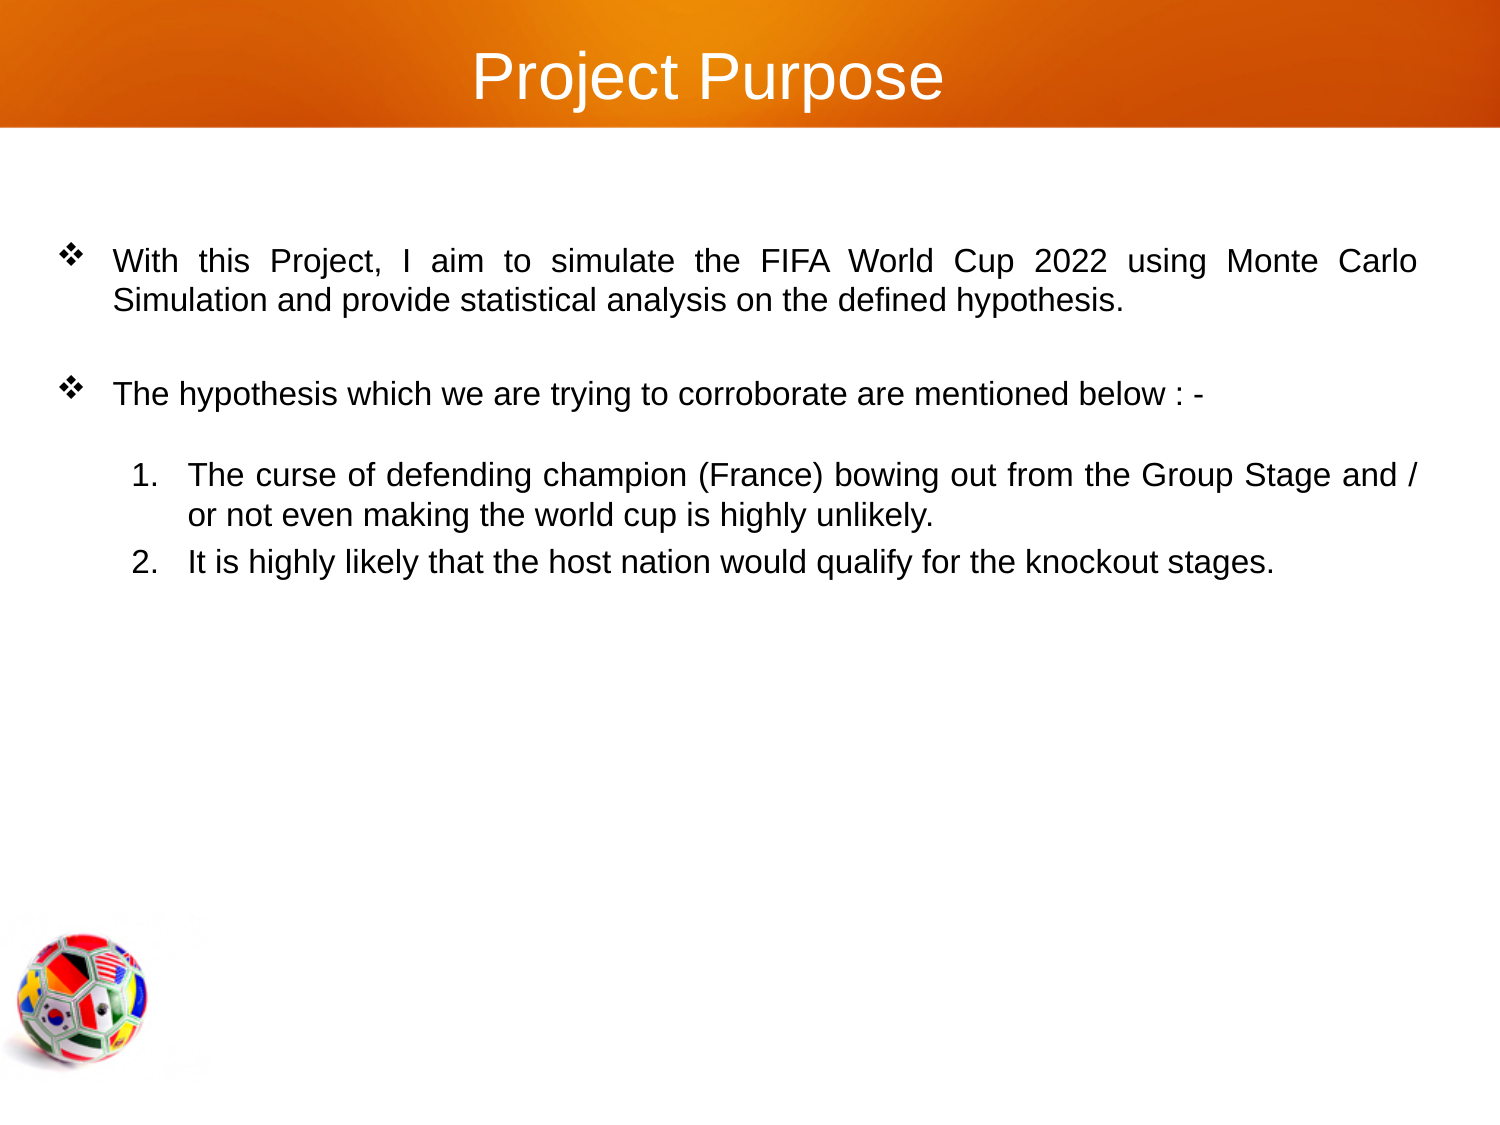

# Project Purpose

With this Project, I aim to simulate the FIFA World Cup 2022 using Monte Carlo Simulation and provide statistical analysis on the defined hypothesis.

The hypothesis which we are trying to corroborate are mentioned below : -

The curse of defending champion (France) bowing out from the Group Stage and / or not even making the world cup is highly unlikely.
It is highly likely that the host nation would qualify for the knockout stages.